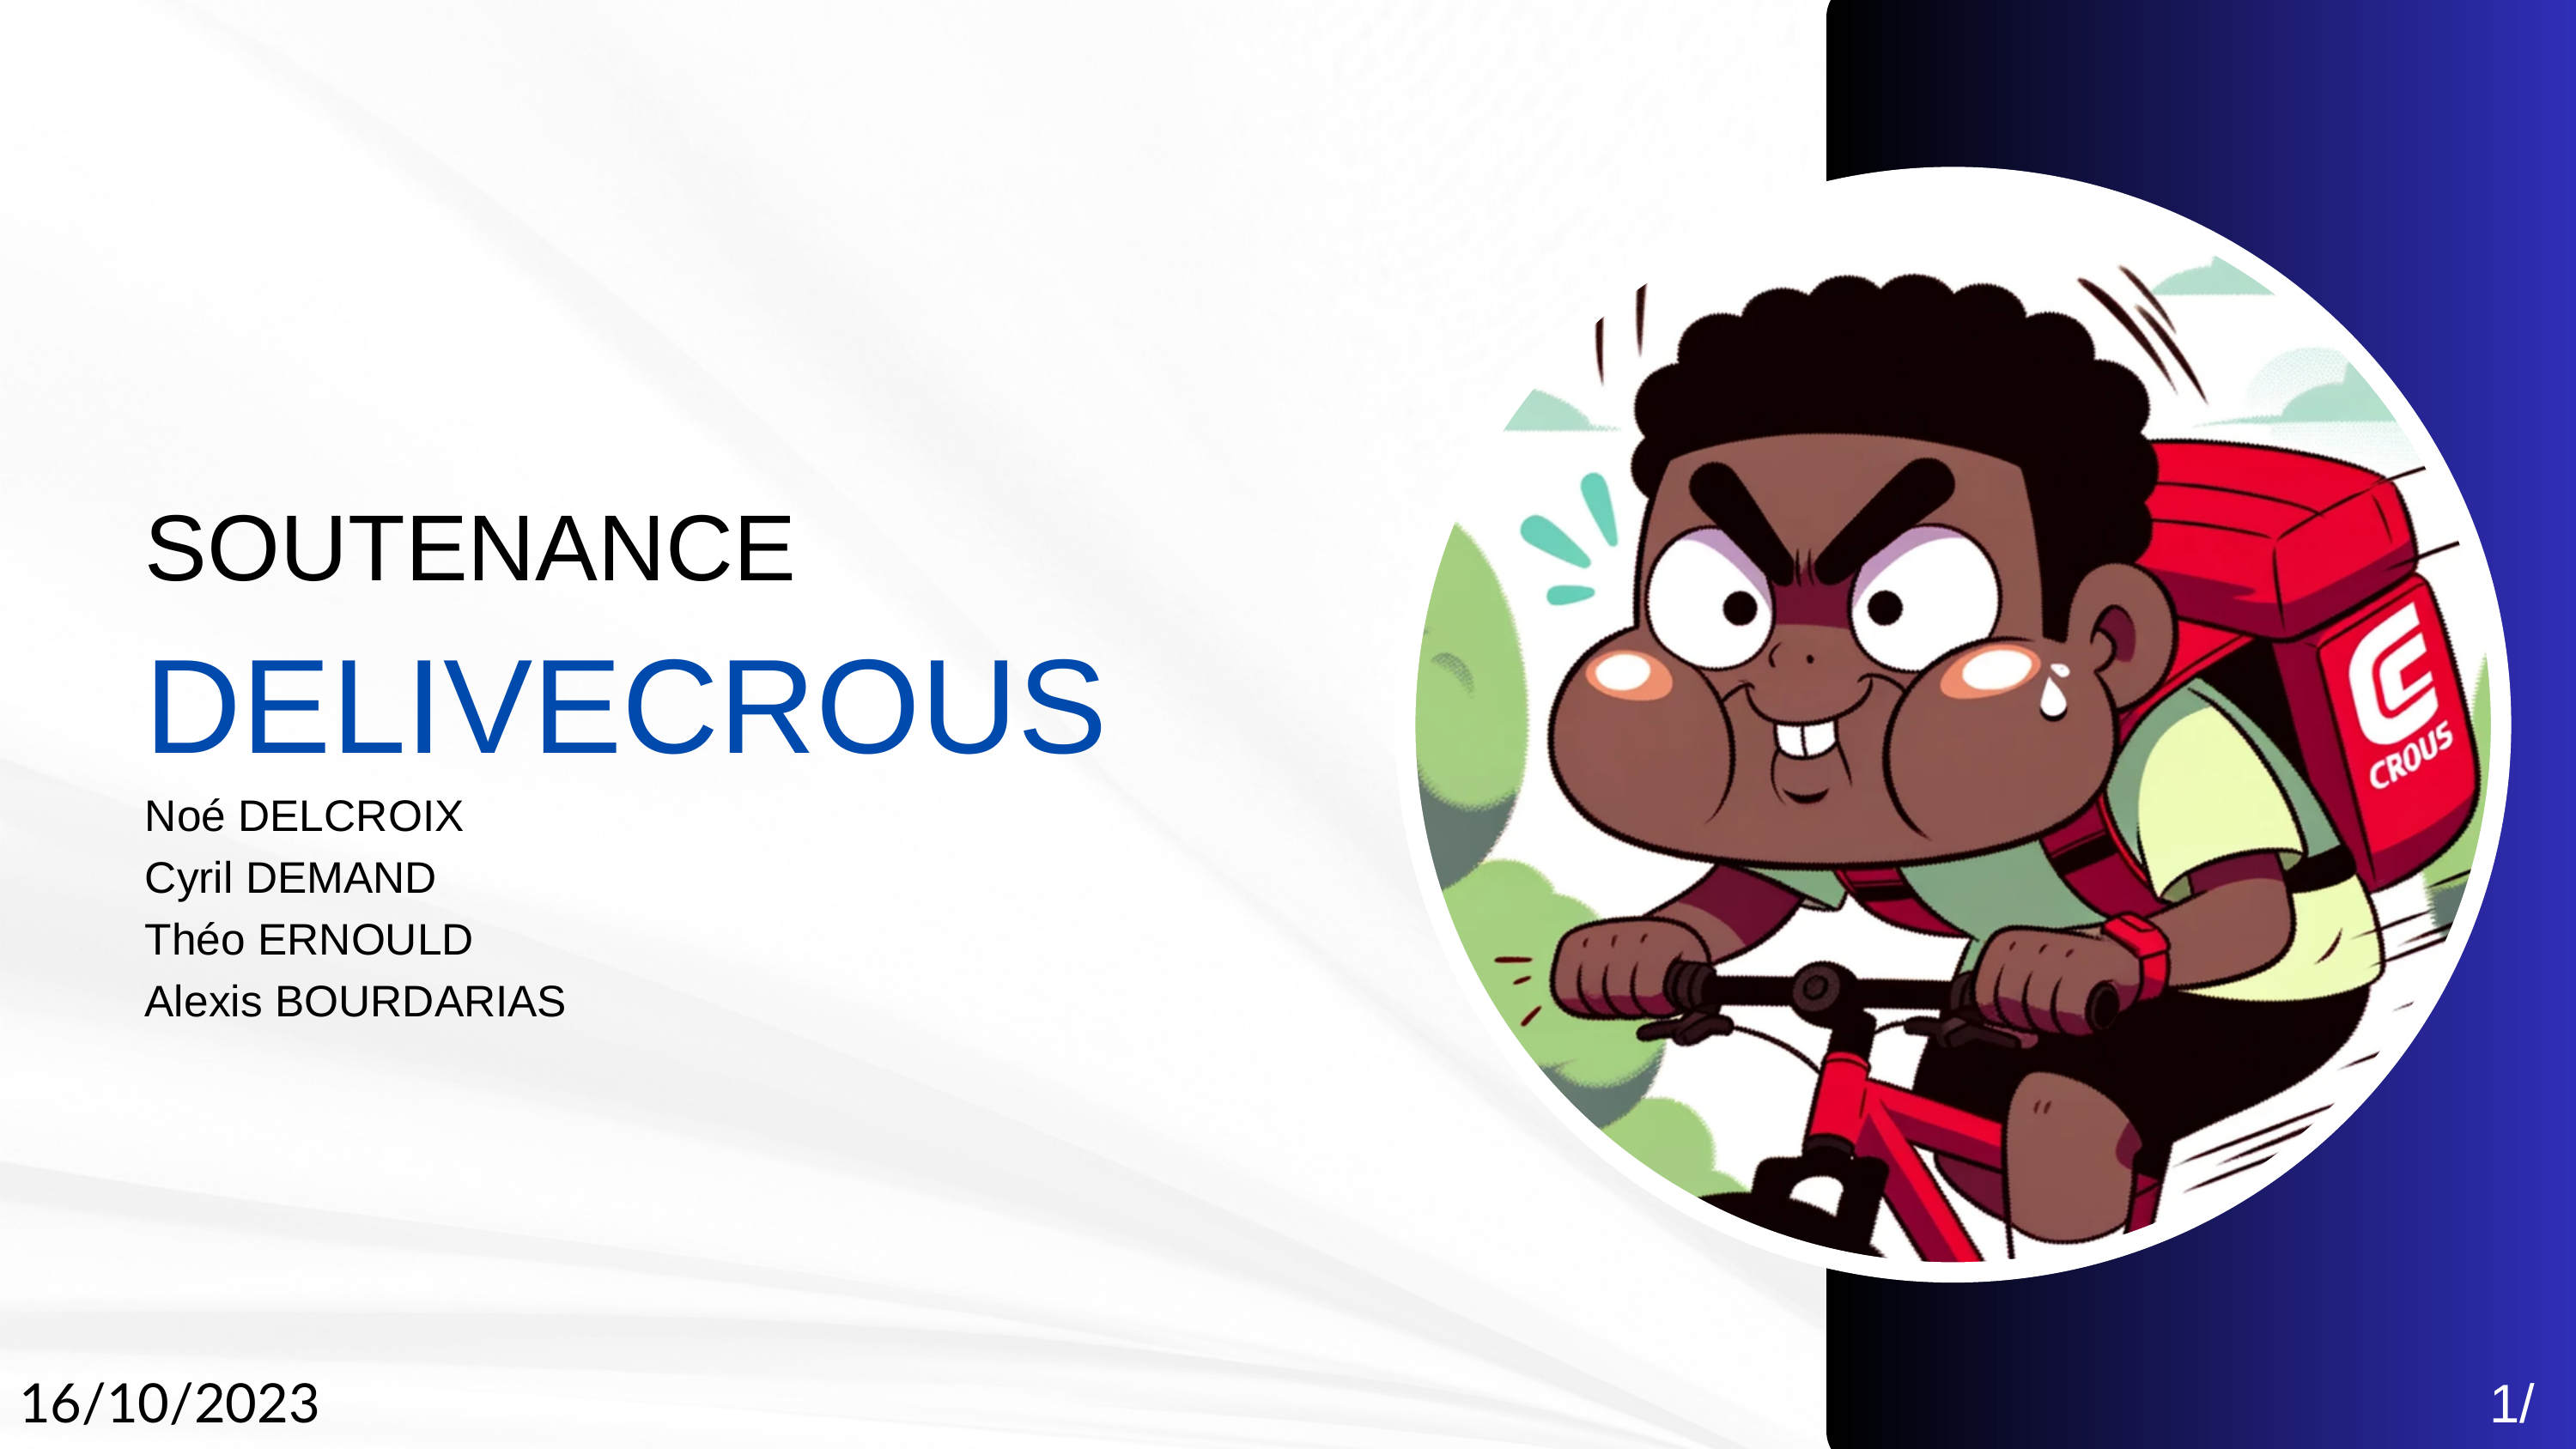

SOUTENANCE
DELIVECROUS
Noé DELCROIX
Cyril DEMAND
Théo ERNOULD
Alexis BOURDARIAS
16/10/2023
1/